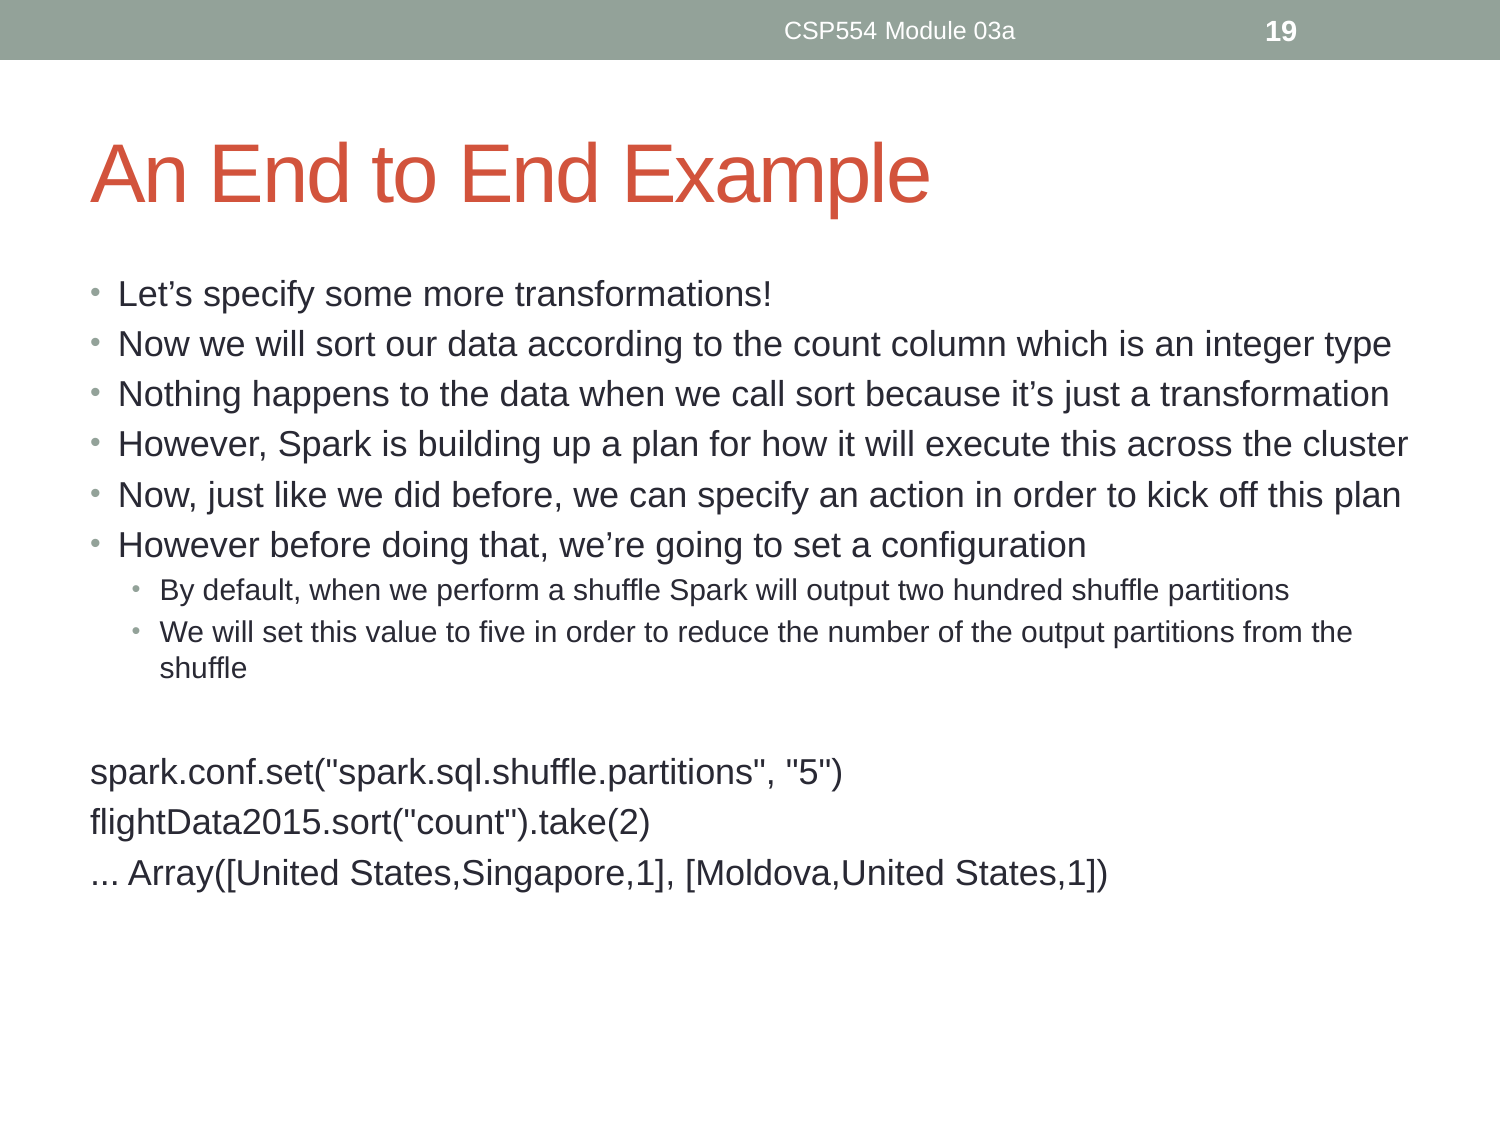

CSP554 Module 03a
19
# An End to End Example
Let’s specify some more transformations!
Now we will sort our data according to the count column which is an integer type
Nothing happens to the data when we call sort because it’s just a transformation
However, Spark is building up a plan for how it will execute this across the cluster
Now, just like we did before, we can specify an action in order to kick off this plan
However before doing that, we’re going to set a configuration
By default, when we perform a shuffle Spark will output two hundred shuffle partitions
We will set this value to five in order to reduce the number of the output partitions from the shuffle

spark.conf.set("spark.sql.shuffle.partitions", "5")
flightData2015.sort("count").take(2)
... Array([United States,Singapore,1], [Moldova,United States,1])